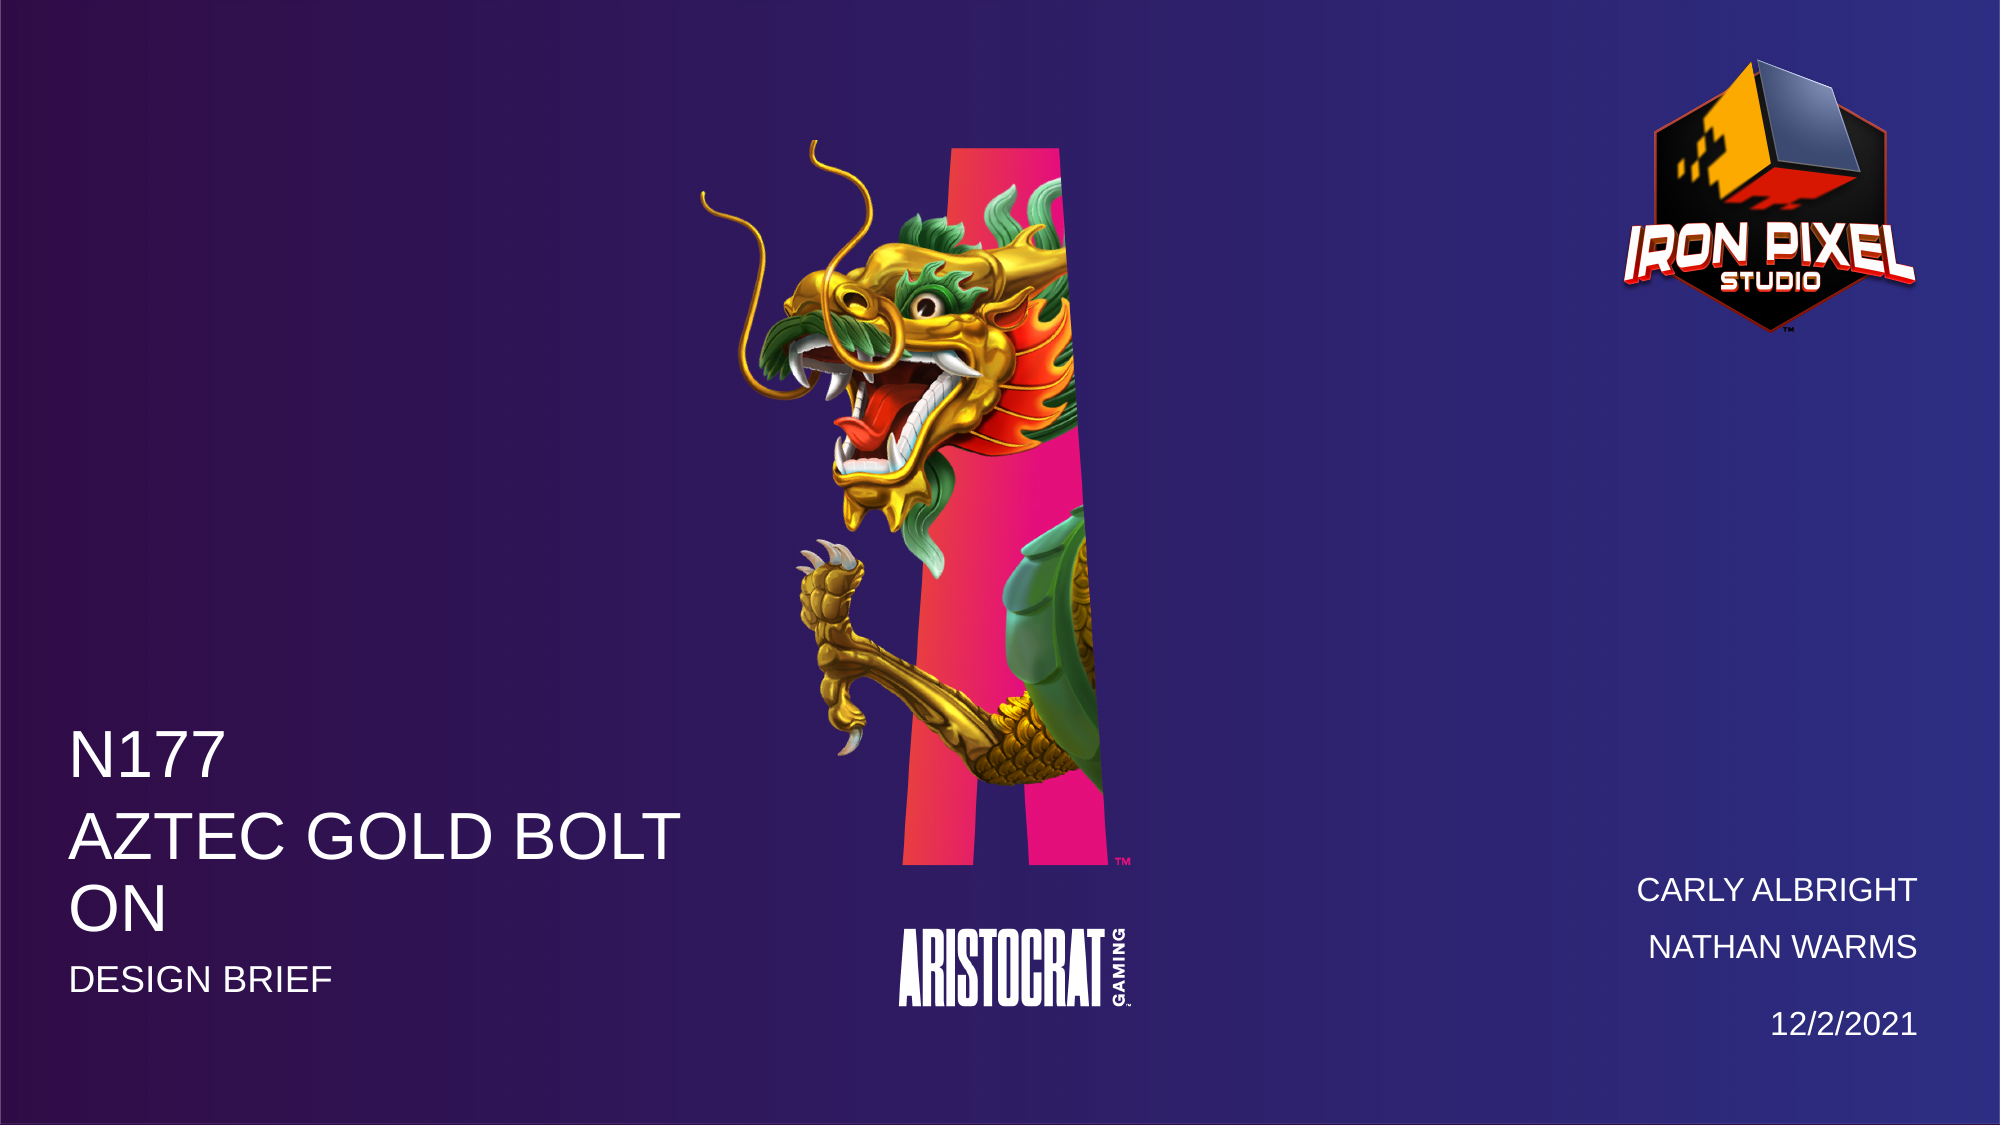

# N177
AZTEC GOLD BOLT ON
CARLY ALBRIGHT
NATHAN WARMS
DESIGN BRIEF
12/2/2021